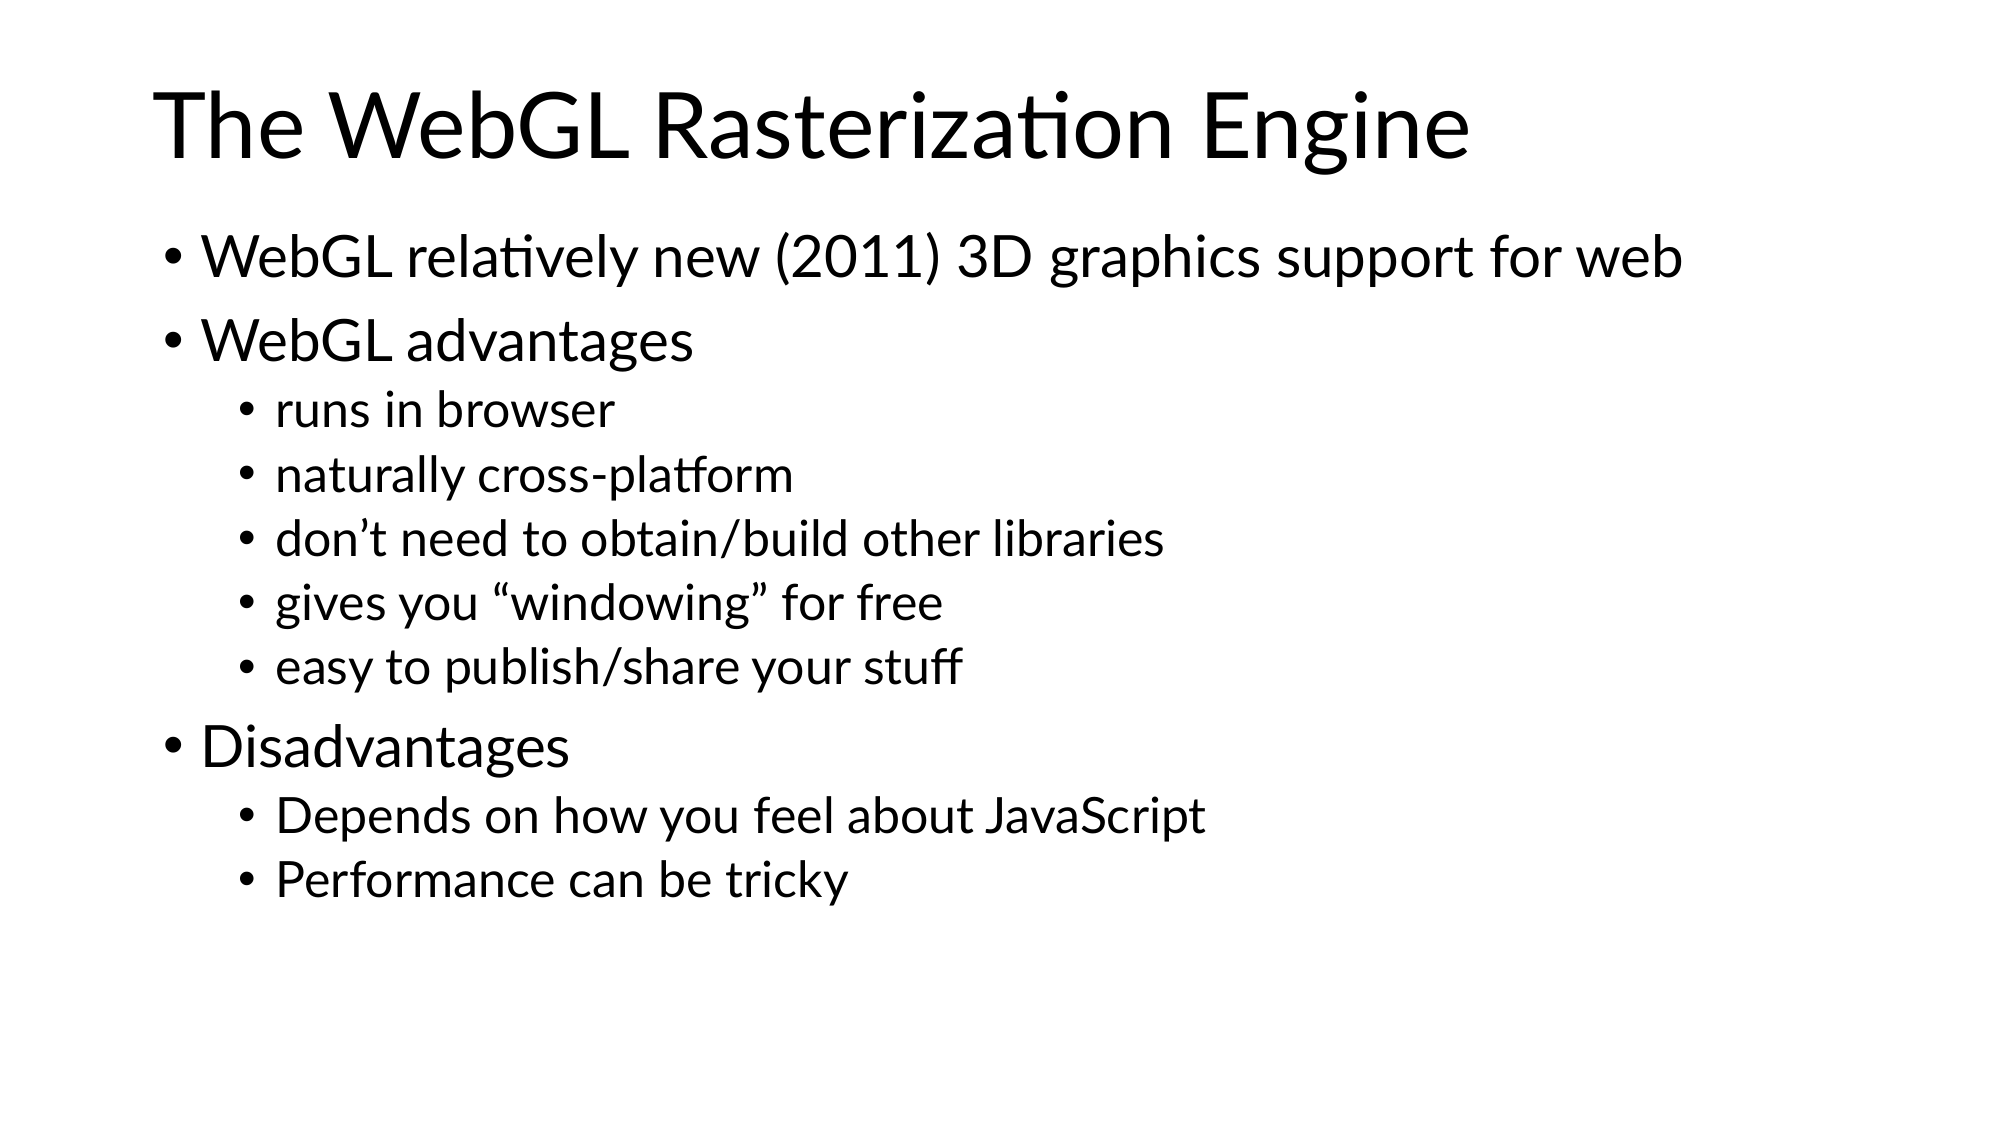

# The WebGL Rasterization Engine
WebGL relatively new (2011) 3D graphics support for web
WebGL advantages
runs in browser
naturally cross-platform
don’t need to obtain/build other libraries
gives you “windowing” for free
easy to publish/share your stuff
Disadvantages
Depends on how you feel about JavaScript
Performance can be tricky